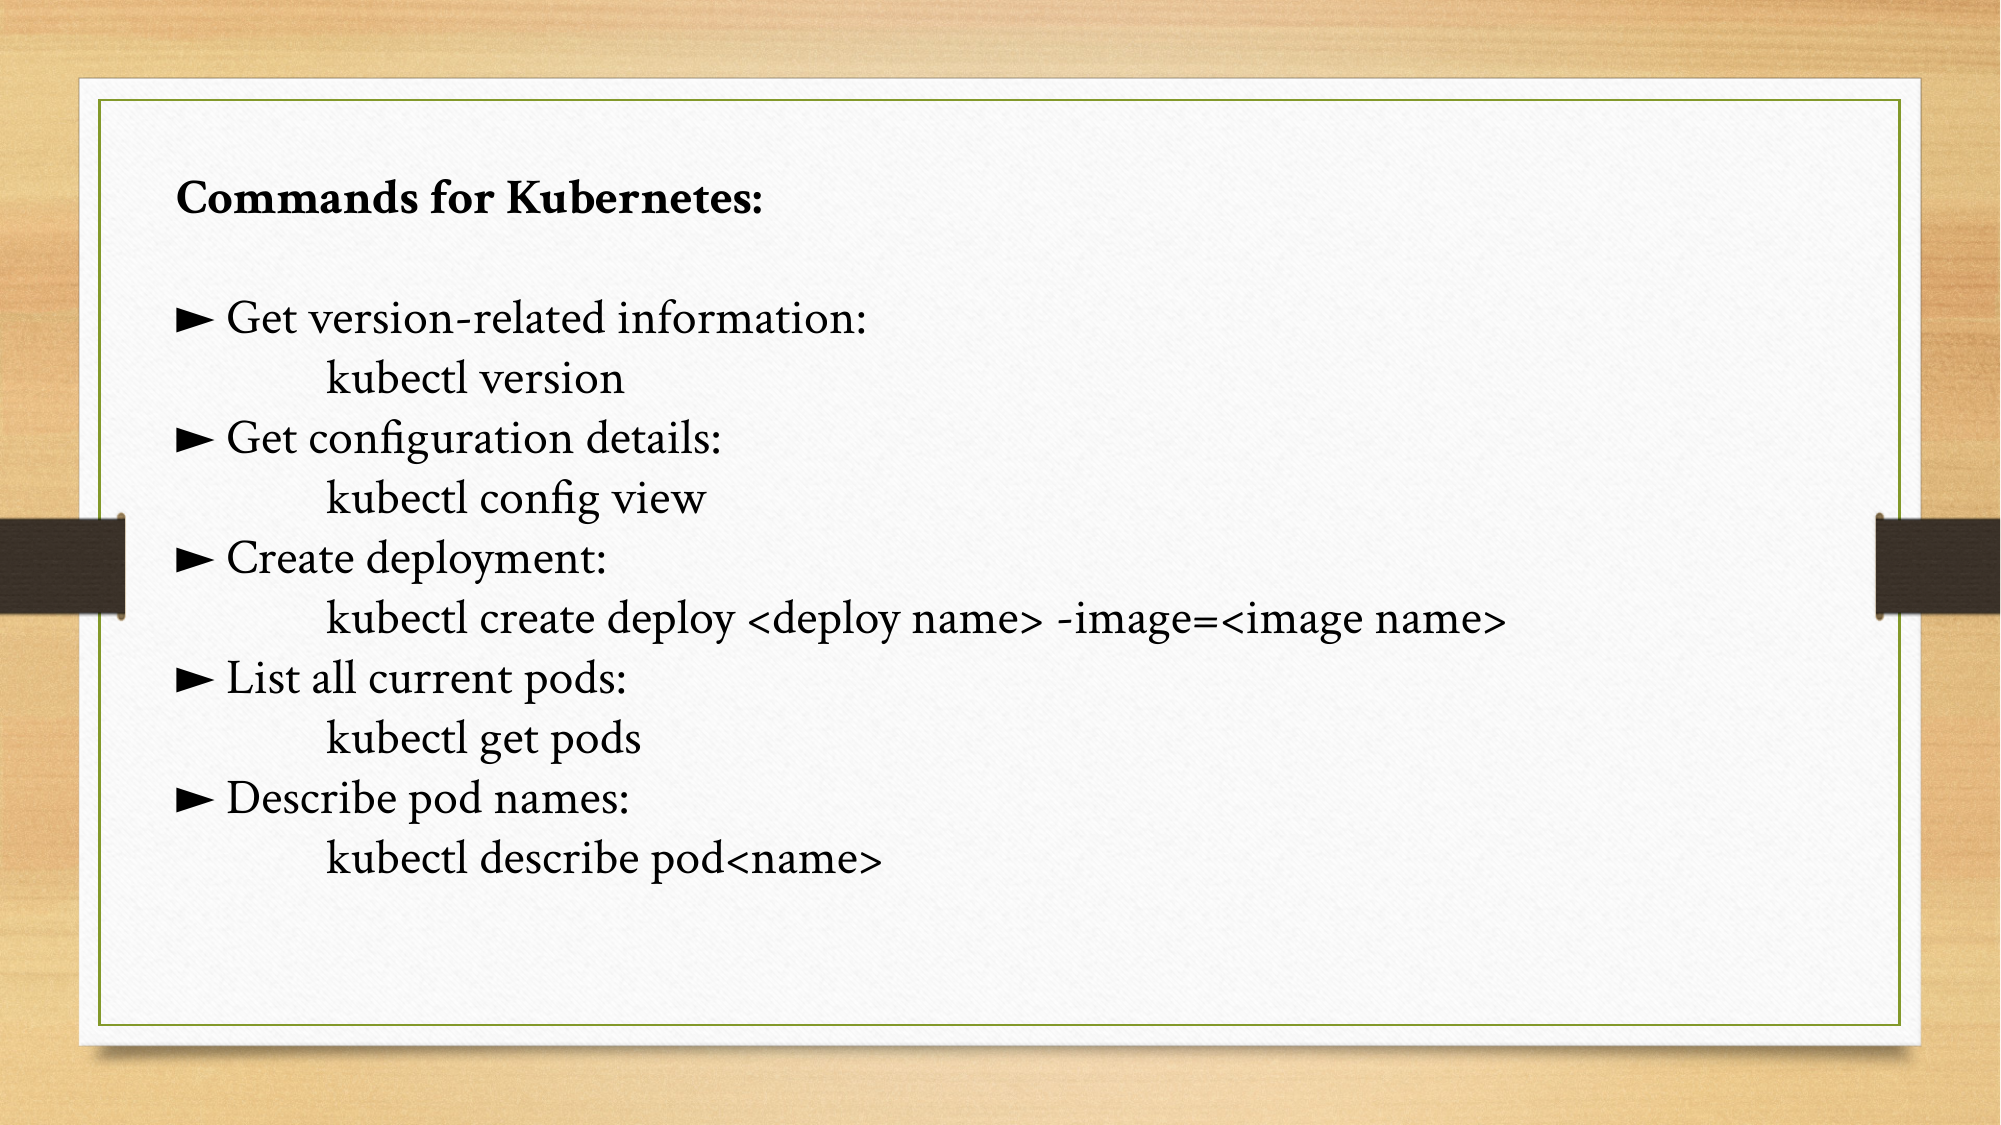

Commands for Kubernetes:

► Get version-related information:
	kubectl version
► Get configuration details:
	kubectl config view
► Create deployment:
	kubectl create deploy <deploy name> -image=<image name>
► List all current pods:
	kubectl get pods
► Describe pod names:
	kubectl describe pod<name>